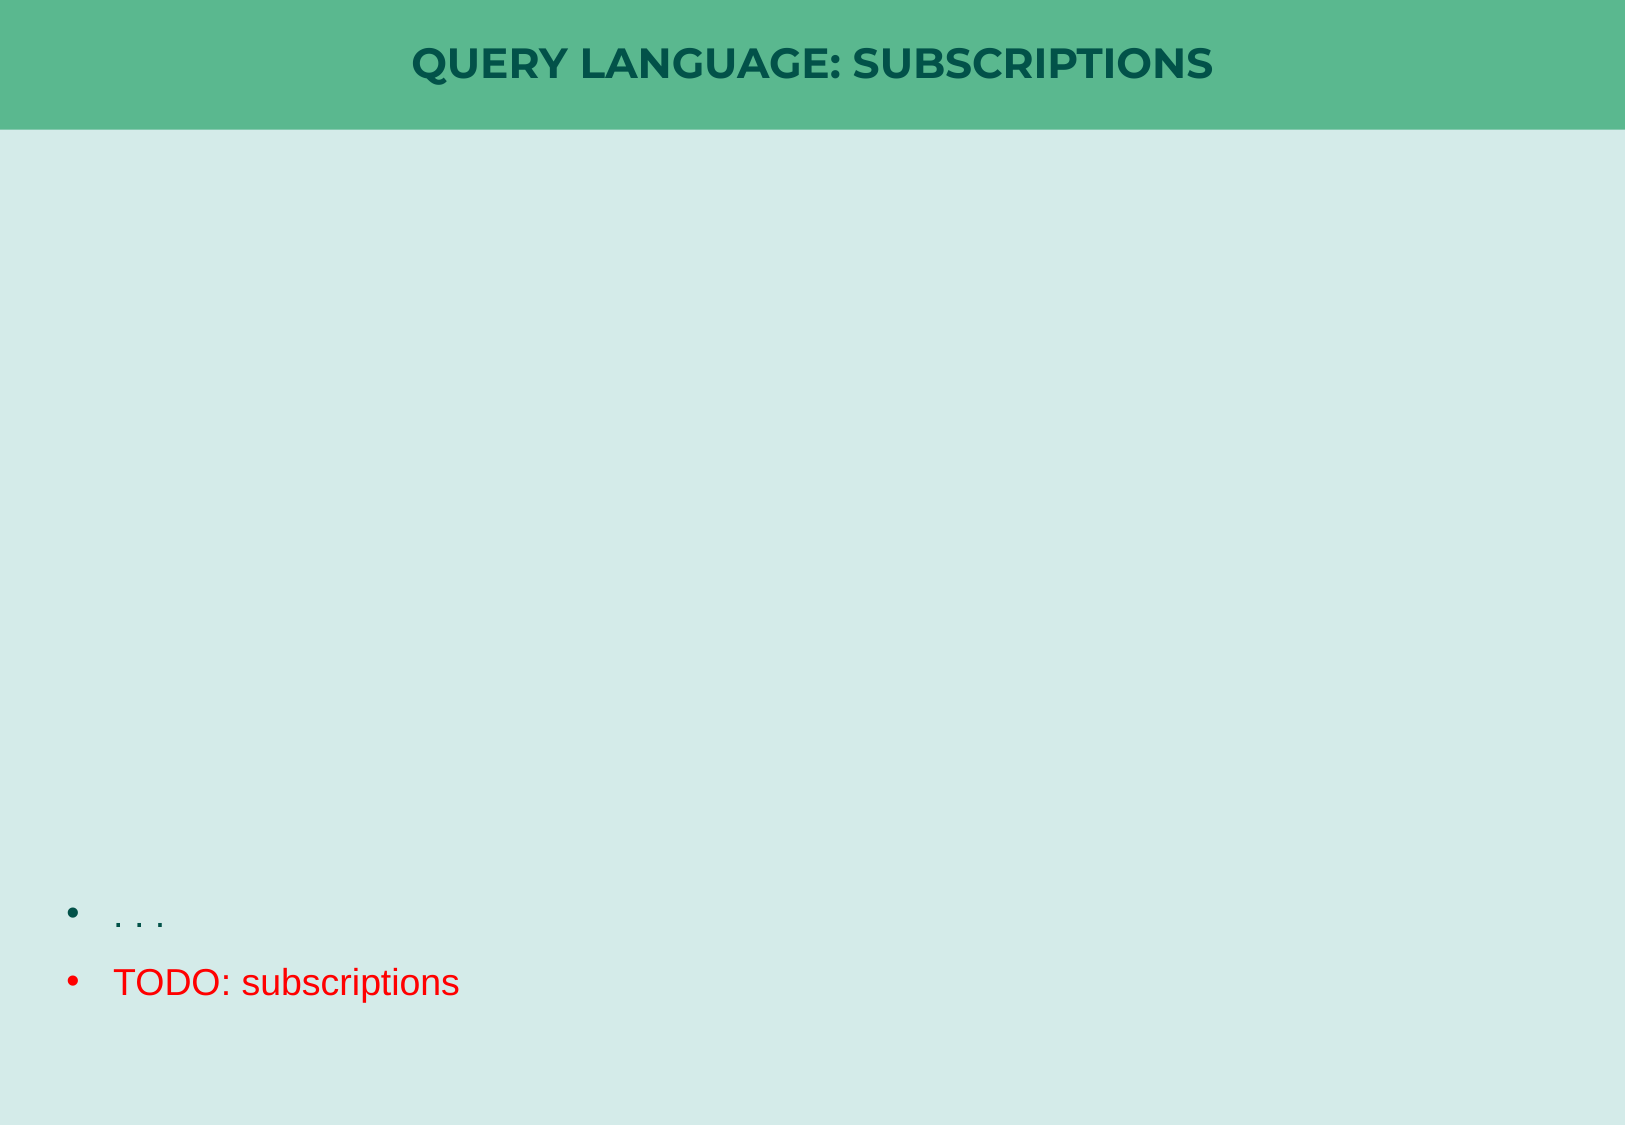

# query Language: Subscriptions
. . .
TODO: subscriptions